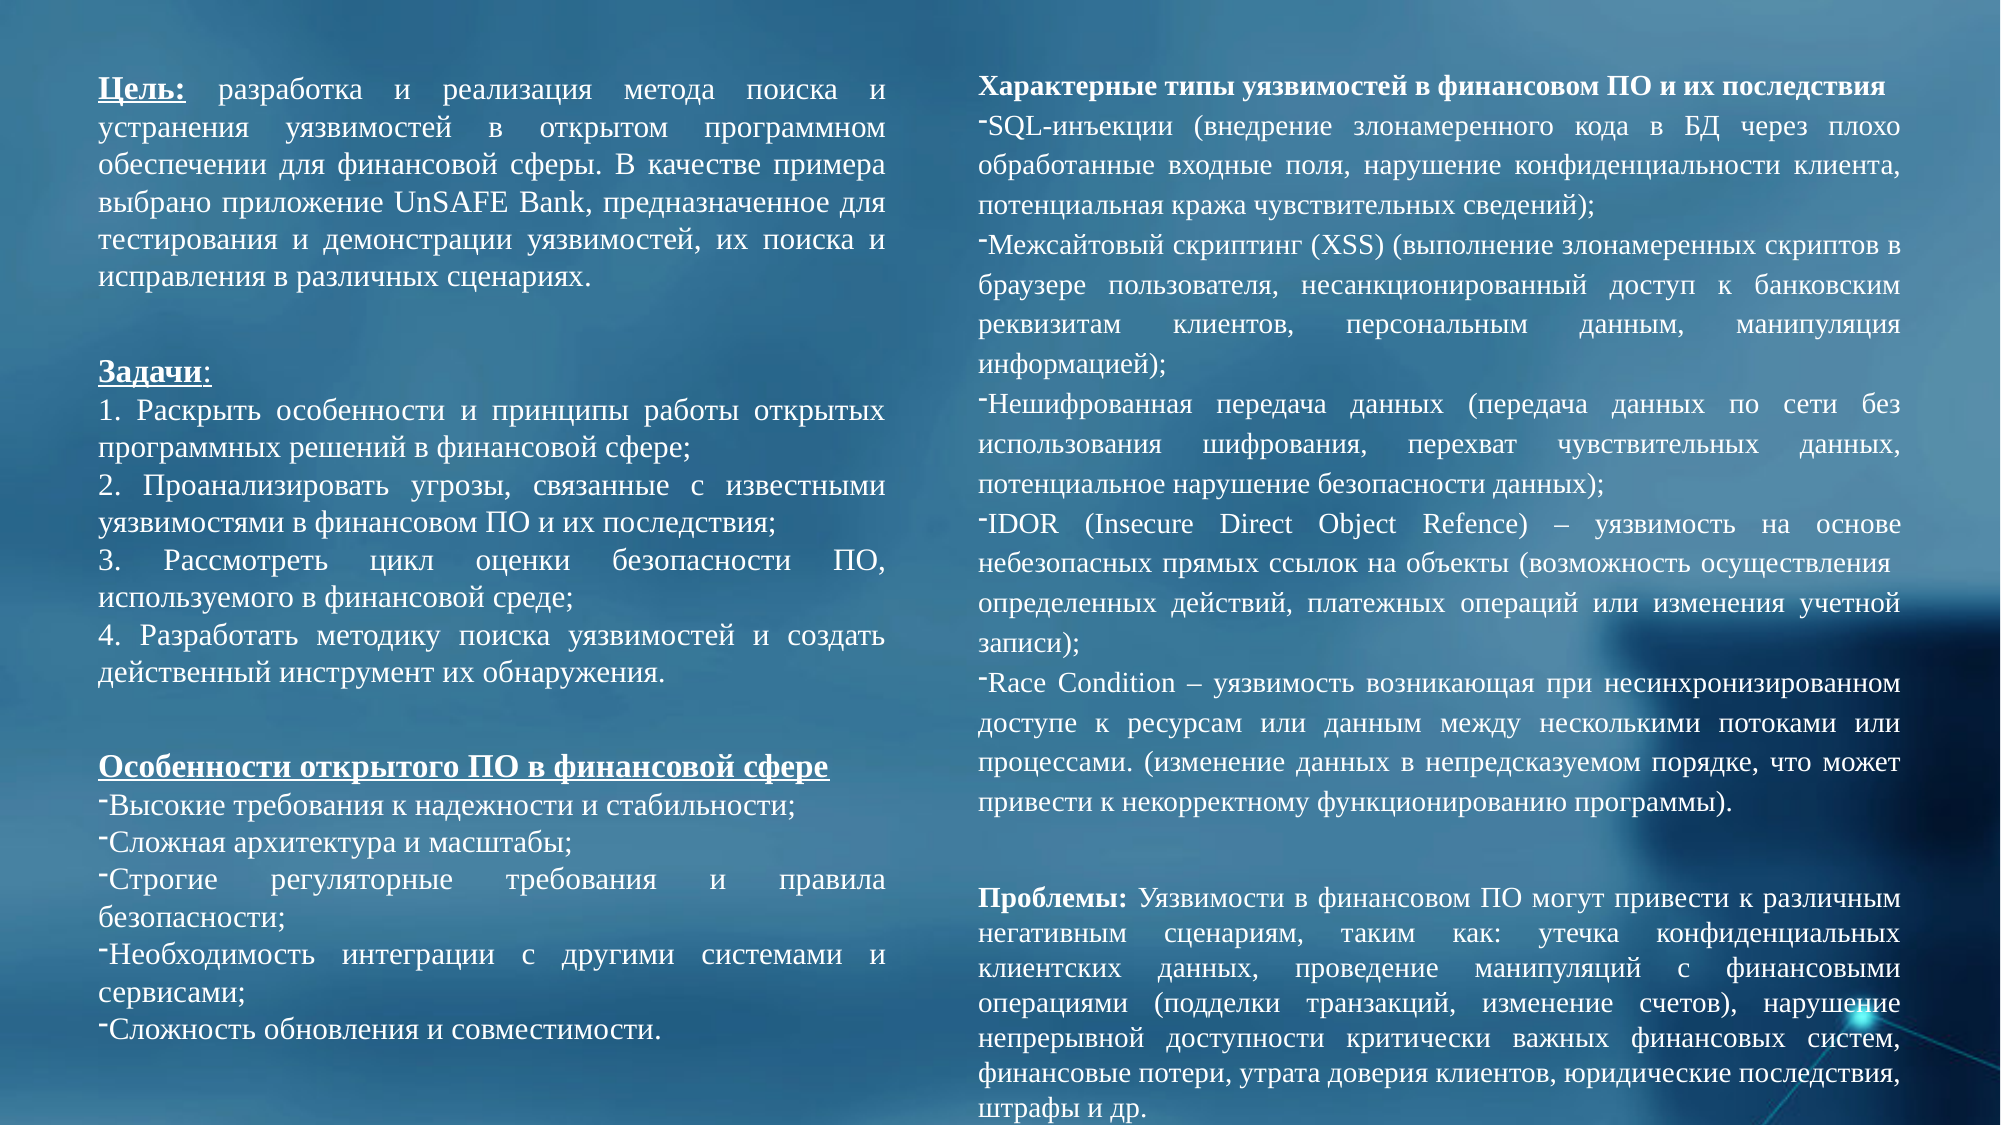

Цель: разработка и реализация метода поиска и устранения уязвимостей в открытом программном обеспечении для финансовой сферы. В качестве примера выбрано приложение UnSAFE Bank, предназначенное для тестирования и демонстрации уязвимостей, их поиска и исправления в различных сценариях.
Характерные типы уязвимостей в финансовом ПО и их последствия
SQL-инъекции (внедрение злонамеренного кода в БД через плохо обработанные входные поля, нарушение конфиденциальности клиента, потенциальная кража чувствительных сведений);
Межсайтовый скриптинг (XSS) (выполнение злонамеренных скриптов в браузере пользователя, несанкционированный доступ к банковским реквизитам клиентов, персональным данным, манипуляция информацией);
Нешифрованная передача данных (передача данных по сети без использования шифрования, перехват чувствительных данных, потенциальное нарушение безопасности данных);
IDOR (Insecure Direct Object Refence) – уязвимость на основе небезопасных прямых ссылок на объекты (возможность осуществления  определенных действий, платежных операций или изменения учетной записи);
Race Condition – уязвимость возникающая при несинхронизированном доступе к ресурсам или данным между несколькими потоками или процессами. (изменение данных в непредсказуемом порядке, что может привести к некорректному функционированию программы).
Задачи:
1. Раскрыть особенности и принципы работы открытых программных решений в финансовой сфере;
2. Проанализировать угрозы, связанные с известными уязвимостями в финансовом ПО и их последствия;
3. Рассмотреть цикл оценки безопасности ПО, используемого в финансовой среде;
4. Разработать методику поиска уязвимостей и создать действенный инструмент их обнаружения.
Особенности открытого ПО в финансовой сфере
Высокие требования к надежности и стабильности;
Сложная архитектура и масштабы;
Строгие регуляторные требования и правила безопасности;
Необходимость интеграции с другими системами и сервисами;
Сложность обновления и совместимости.
Проблемы: Уязвимости в финансовом ПО могут привести к различным негативным сценариям, таким как: утечка конфиденциальных клиентских данных, проведение манипуляций с финансовыми операциями (подделки транзакций, изменение счетов), нарушение непрерывной доступности критически важных финансовых систем, финансовые потери, утрата доверия клиентов, юридические последствия, штрафы и др.